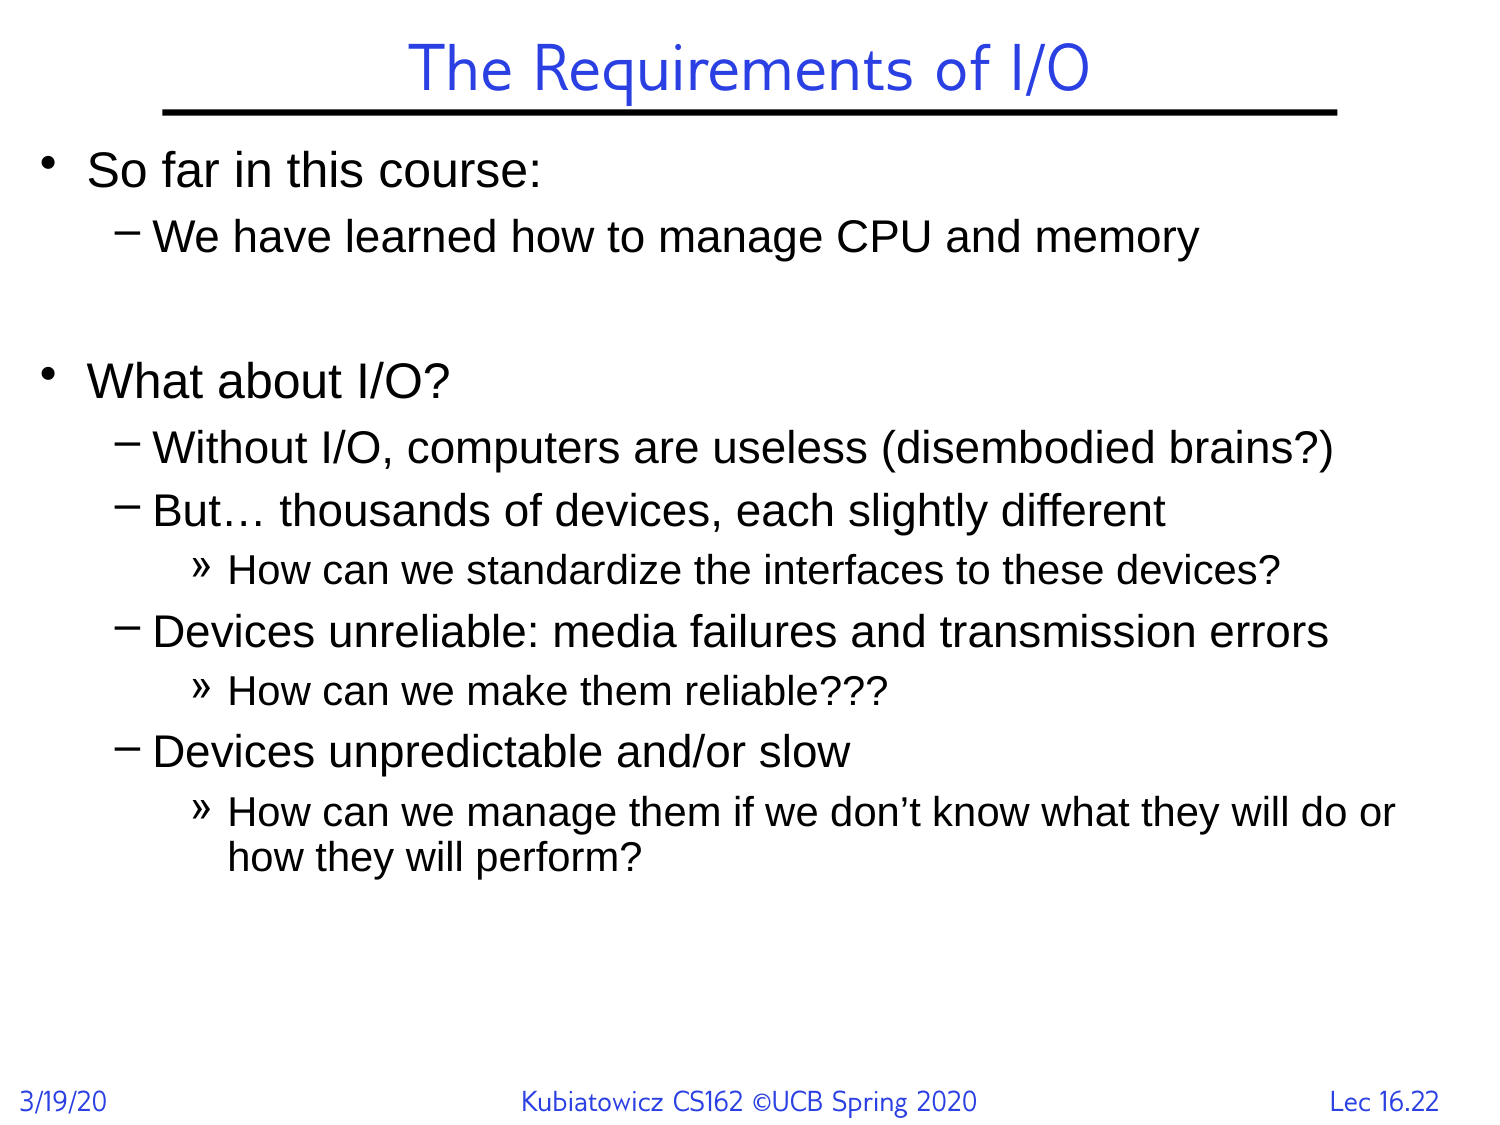

# The Requirements of I/O
So far in this course:
We have learned how to manage CPU and memory

What about I/O?
Without I/O, computers are useless (disembodied brains?)
But… thousands of devices, each slightly different
How can we standardize the interfaces to these devices?
Devices unreliable: media failures and transmission errors
How can we make them reliable???
Devices unpredictable and/or slow
How can we manage them if we don’t know what they will do or how they will perform?